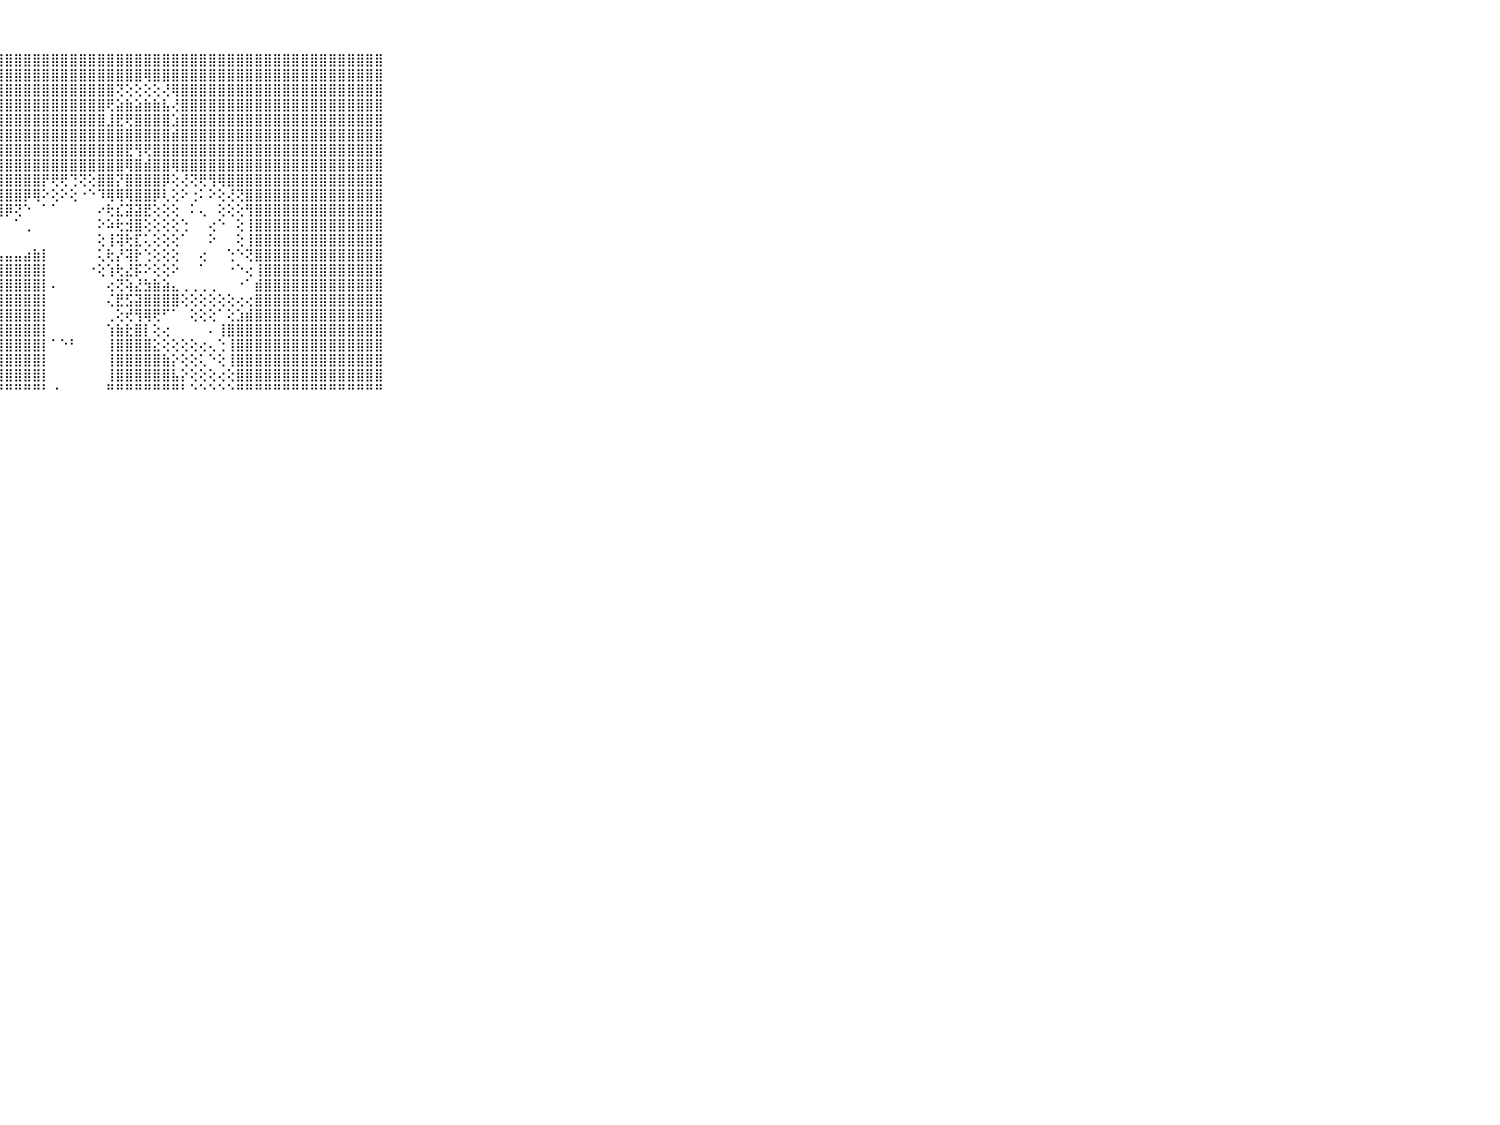

⠀⠀⠀⠀⠀⠀⠀⠀⠀⠀⠀⣿⣿⣿⣿⣿⣿⣿⣿⣿⣿⣿⣿⣿⣿⣿⣿⣿⣿⣿⣿⣿⣿⣿⣿⣿⣿⣿⣿⣿⣿⣿⣿⣿⣿⣿⣿⣿⣿⣿⣿⣿⣿⣿⣿⣿⣿⣿⣿⣿⣿⣿⣿⣿⣿⣿⣿⣿⣿⠀⠀⠀⠀⠀⠀⠀⠀⠀⠀⠀⠀
⠀⠀⠀⠀⠀⠀⠀⠀⠀⠀⠀⣿⣿⣿⣿⣿⣿⣿⣿⣿⣿⣿⣿⣿⣿⣿⣿⣿⣿⣿⣿⣿⣿⣿⣿⣿⣿⣿⣿⣿⣿⣿⣿⢿⣿⣿⣿⣿⣿⣿⣿⣿⣿⣿⣿⣿⣿⣿⣿⣿⣿⣿⣿⣿⣿⣿⣿⣿⣿⠀⠀⠀⠀⠀⠀⠀⠀⠀⠀⠀⠀
⠀⠀⠀⠀⠀⠀⠀⠀⠀⠀⠀⣿⣿⣿⣿⣿⣿⣿⣿⣿⣿⣿⣿⣿⣿⣿⣿⣿⣿⣿⣿⣿⣿⣿⣿⣿⣿⣿⣿⣿⢝⢕⢕⢕⢕⢜⢿⣿⣿⣿⣿⣿⣿⣿⣿⣿⣿⣿⣿⣿⣿⣿⣿⣿⣿⣿⣿⣿⣿⠀⠀⠀⠀⠀⠀⠀⠀⠀⠀⠀⠀
⠀⠀⠀⠀⠀⠀⠀⠀⠀⠀⠀⣿⣿⣿⣿⣿⣿⣿⣿⣿⣿⣿⣿⣿⣿⣿⣿⣿⣿⣿⣿⣿⣿⣿⣿⣿⣿⣿⣿⢟⣵⣷⣵⣷⣷⣧⢜⣿⣿⣿⣿⣿⣿⣿⣿⣿⣿⣿⣿⣿⣿⣿⣿⣿⣿⣿⣿⣿⣿⠀⠀⠀⠀⠀⠀⠀⠀⠀⠀⠀⠀
⠀⠀⠀⠀⠀⠀⠀⠀⠀⠀⠀⣿⣿⣿⣿⣿⣿⣿⣿⣿⣿⣿⣿⣿⣿⣿⣿⣿⣿⣿⣿⣿⣿⣿⣿⣿⣿⣿⣿⣸⣟⢟⣿⣿⣿⣿⣱⣿⣿⣿⣿⣿⣿⣿⣿⣿⣿⣿⣿⣿⣿⣿⣿⣿⣿⣿⣿⣿⣿⠀⠀⠀⠀⠀⠀⠀⠀⠀⠀⠀⠀
⠀⠀⠀⠀⠀⠀⠀⠀⠀⠀⠀⣿⣿⣿⣿⣿⣿⣿⣿⣿⣿⣿⣿⣿⣿⣿⣿⣿⣿⣿⣿⣿⣿⣿⣿⣿⣿⣿⣿⣿⣿⣿⣿⣿⣿⣿⣾⣿⣿⣿⣿⣿⣿⣿⣿⣿⣿⣿⣿⣿⣿⣿⣿⣿⣿⣿⣿⣿⣿⠀⠀⠀⠀⠀⠀⠀⠀⠀⠀⠀⠀
⠀⠀⠀⠀⠀⠀⠀⠀⠀⠀⠀⣿⣿⣿⣿⣿⣿⣿⣿⣿⣿⣿⣿⣿⣿⣿⣿⣿⣿⣿⣿⣿⣿⣿⣿⣿⣿⣿⣿⣿⣿⣟⢻⢟⣿⣿⣿⣿⣿⣿⣿⣿⣿⣿⣿⣿⣿⣿⣿⣿⣿⣿⣿⣿⣿⣿⣿⣿⣿⠀⠀⠀⠀⠀⠀⠀⠀⠀⠀⠀⠀
⠀⠀⠀⠀⠀⠀⠀⠀⠀⠀⠀⣿⣿⣿⣿⢿⢿⣿⣿⣿⣿⣿⣿⣿⣿⣿⣿⣿⣿⣿⣿⣿⣿⣿⣿⣿⣿⣿⣿⣿⣿⢿⣿⣾⣿⣿⢿⣿⣿⣿⣿⣿⣿⣿⣿⣿⣿⣿⣿⣿⣿⣿⣿⣿⣿⣿⣿⣿⣿⠀⠀⠀⠀⠀⠀⠀⠀⠀⠀⠀⠀
⠀⠀⠀⠀⠀⠀⠀⠀⠀⠀⠀⣿⣿⣿⣿⣿⣿⣿⣿⣿⣿⣿⣿⣿⣿⣿⣿⣿⣿⣿⣿⣿⡟⢟⢟⢙⢝⢕⣿⣿⡝⣿⣿⣿⣿⡿⢕⢜⢝⢟⢻⢿⣿⣿⣿⣿⣿⣿⣿⣿⣿⣿⣿⣿⣿⣿⣿⣿⣿⠀⠀⠀⠀⠀⠀⠀⠀⠀⠀⠀⠀
⠀⠀⠀⠀⠀⠀⠀⠀⠀⠀⠀⣿⣿⣿⣿⣿⣿⣿⣿⣿⢏⢝⢿⣿⣿⣿⣿⣿⣿⣿⡿⢿⠕⢕⠕⢕⠐⠑⠹⢿⢿⢿⣿⣿⡿⢇⢕⠕⢐⠅⠕⢕⢜⢝⣿⣿⣿⣿⣿⣿⣿⣿⣿⣿⣿⣿⣿⣿⣿⠀⠀⠀⠀⠀⠀⠀⠀⠀⠀⠀⠀
⠀⠀⠀⠀⠀⠀⠀⠀⠀⠀⠀⣿⣿⣿⣿⣿⣟⢁⠁⠑⢑⠕⠕⠝⢻⣿⣿⣿⡿⢝⠑⠀⠁⠁⠀⠀⠀⠀⠔⢗⣎⣽⣽⣟⢕⢕⢕⠀⠅⢄⠀⢕⢕⢕⢻⣿⣿⣿⣿⣿⣿⣿⣿⣿⣿⣿⣿⣿⣿⠀⠀⠀⠀⠀⠀⠀⠀⠀⠀⠀⠀
⠀⠀⠀⠀⠀⠀⠀⠀⠀⠀⠀⣿⣿⣿⣿⣿⣿⣷⣦⡄⠀⠀⠀⠀⠅⠑⠕⠀⠀⠁⢀⠀⠀⠀⠀⠀⠀⠀⠕⠵⢗⣺⣿⢕⢕⢕⢕⢑⠀⠀⢔⠑⠀⢕⢸⣿⣿⣿⣿⣿⣿⣿⣿⣿⣿⣿⣿⣿⣿⠀⠀⠀⠀⠀⠀⠀⠀⠀⠀⠀⠀
⠀⠀⠀⠀⠀⠀⠀⠀⠀⠀⠀⣿⣿⣿⣿⣿⣿⣿⣿⣿⣷⣄⡄⢐⠐⠀⠀⠀⠀⠀⠀⠀⠀⠀⠀⠀⠀⠀⢕⢸⢽⢗⣏⢅⢕⢕⢕⠁⠀⠀⠕⠀⠀⢕⢸⣿⣿⣿⣿⣿⣿⣿⣿⣿⣿⣿⣿⣿⣿⠀⠀⠀⠀⠀⠀⠀⠀⠀⠀⠀⠀
⠀⠀⠀⠀⠀⠀⠀⠀⠀⠀⠀⣿⣿⣿⣿⣿⣿⣿⣿⣿⣿⣿⣿⣷⣤⣄⣥⣤⣤⣤⣴⣷⡇⠀⠀⠀⠀⠀⢅⢗⡜⢽⡗⢑⢕⢕⢕⠀⠀⢔⠀⠀⢑⠑⢝⣿⣿⣿⣿⣿⣿⣿⣿⣿⣿⣿⣿⣿⣿⠀⠀⠀⠀⠀⠀⠀⠀⠀⠀⠀⠀
⠀⠀⠀⠀⠀⠀⠀⠀⠀⠀⠀⣿⣿⣿⣿⣿⣿⣿⣿⣿⣿⣿⣿⣿⣿⣿⣿⣿⣿⣿⣿⣿⡇⠀⠀⠀⠀⠐⢕⢱⢗⣜⡯⠕⢕⢕⠕⠀⠀⠁⠀⠀⠐⠑⢔⢸⣿⣿⣿⣿⣿⣿⣿⣿⣿⣿⣿⣿⣿⠀⠀⠀⠀⠀⠀⠀⠀⠀⠀⠀⠀
⠀⠀⠀⠀⠀⠀⠀⠀⠀⠀⠀⣿⣿⣿⣿⣿⣿⣿⣿⣿⣿⣿⣿⣿⣿⣿⣿⣿⣿⣿⣿⣿⡇⠄⠀⠀⠀⠀⠀⢔⢝⢵⣜⣳⣷⣵⣄⢀⢀⢀⢀⠀⠀⠐⠁⣾⣿⣿⣿⣿⣿⣿⣿⣿⣿⣿⣿⣿⣿⠀⠀⠀⠀⠀⠀⠀⠀⠀⠀⠀⠀
⠀⠀⠀⠀⠀⠀⠀⠀⠀⠀⠀⣿⣿⣿⣿⣿⣿⣿⣿⣿⣿⣿⣿⣿⣿⣿⣿⣿⣿⣿⣿⣿⡇⠀⠀⠀⠀⠀⠀⢌⣟⣫⣽⣿⣿⣿⣿⢕⢕⢕⢕⢕⢕⢔⢔⣿⣿⣿⣿⣿⣿⣿⣿⣿⣿⣿⣿⣿⣿⠀⠀⠀⠀⠀⠀⠀⠀⠀⠀⠀⠀
⠀⠀⠀⠀⠀⠀⠀⠀⠀⠀⠀⣿⣿⣿⣿⣿⣿⣿⣿⣿⣿⣿⣿⣿⣿⣿⣿⣿⣿⣿⣿⣿⡇⠀⠀⠀⠀⠀⠀⢀⢕⢞⢻⢿⢟⠋⠁⠀⢕⢕⢕⠁⢕⣱⣾⣿⣿⣿⣿⣿⣿⣿⣿⣿⣿⣿⣿⣿⣿⠀⠀⠀⠀⠀⠀⠀⠀⠀⠀⠀⠀
⠀⠀⠀⠀⠀⠀⠀⠀⠀⠀⠀⣿⣿⣿⣿⣿⣿⣿⣿⣿⣿⣿⣿⣿⣿⣿⣿⣿⣿⣿⣿⣿⡇⠀⠀⠀⠀⠀⠀⢱⣷⣗⣿⡇⢕⢔⠀⠀⠀⠀⠄⢸⣿⣿⣿⣿⣿⣿⣿⣿⣿⣿⣿⣿⣿⣿⣿⣿⣿⠀⠀⠀⠀⠀⠀⠀⠀⠀⠀⠀⠀
⠀⠀⠀⠀⠀⠀⠀⠀⠀⠀⠀⣿⣿⣿⣿⣿⣿⣿⣿⣿⣿⣿⣿⣿⣿⣿⣿⣿⣿⣿⣿⣿⡇⠁⠑⠃⠀⠀⠀⢸⣿⣿⣿⣿⣕⢕⢕⢕⢕⢔⢄⢑⢸⣿⣿⣿⣿⣿⣿⣿⣿⣿⣿⣿⣿⣿⣿⣿⣿⠀⠀⠀⠀⠀⠀⠀⠀⠀⠀⠀⠀
⠀⠀⠀⠀⠀⠀⠀⠀⠀⠀⠀⣿⣿⣿⣿⣿⣿⣿⣿⣿⣿⣿⣿⣿⣿⣿⣿⣿⣿⣿⣿⣿⡇⠀⠀⠀⠀⠀⠀⢸⣿⣿⣿⣿⣿⣷⡕⢕⢕⢅⠑⢕⢸⣿⣿⣿⣿⣿⣿⣿⣿⣿⣿⣿⣿⣿⣿⣿⣿⠀⠀⠀⠀⠀⠀⠀⠀⠀⠀⠀⠀
⠀⠀⠀⠀⠀⠀⠀⠀⠀⠀⠀⣿⣿⣿⣿⣿⣿⣿⣿⣿⣿⣿⣿⣿⣿⣿⣿⣿⣿⣿⣿⣿⡇⠀⠀⠀⠀⠀⠀⢸⣿⣿⣿⣿⣿⣿⣧⡕⢕⢕⢕⢔⢕⣿⣿⣿⣿⣿⣿⣿⣿⣿⣿⣿⣿⣿⣿⣿⣿⠀⠀⠀⠀⠀⠀⠀⠀⠀⠀⠀⠀
⠀⠀⠀⠀⠀⠀⠀⠀⠀⠀⠀⠛⠛⠛⠛⠛⠛⠛⠛⠛⠛⠛⠛⠛⠛⠛⠛⠛⠛⠛⠛⠛⠃⠐⠀⠀⠀⠀⠀⠛⠛⠛⠛⠛⠛⠛⠛⠃⠑⠑⠑⠑⠑⠛⠛⠛⠛⠛⠛⠛⠛⠛⠛⠛⠛⠛⠛⠛⠛⠀⠀⠀⠀⠀⠀⠀⠀⠀⠀⠀⠀